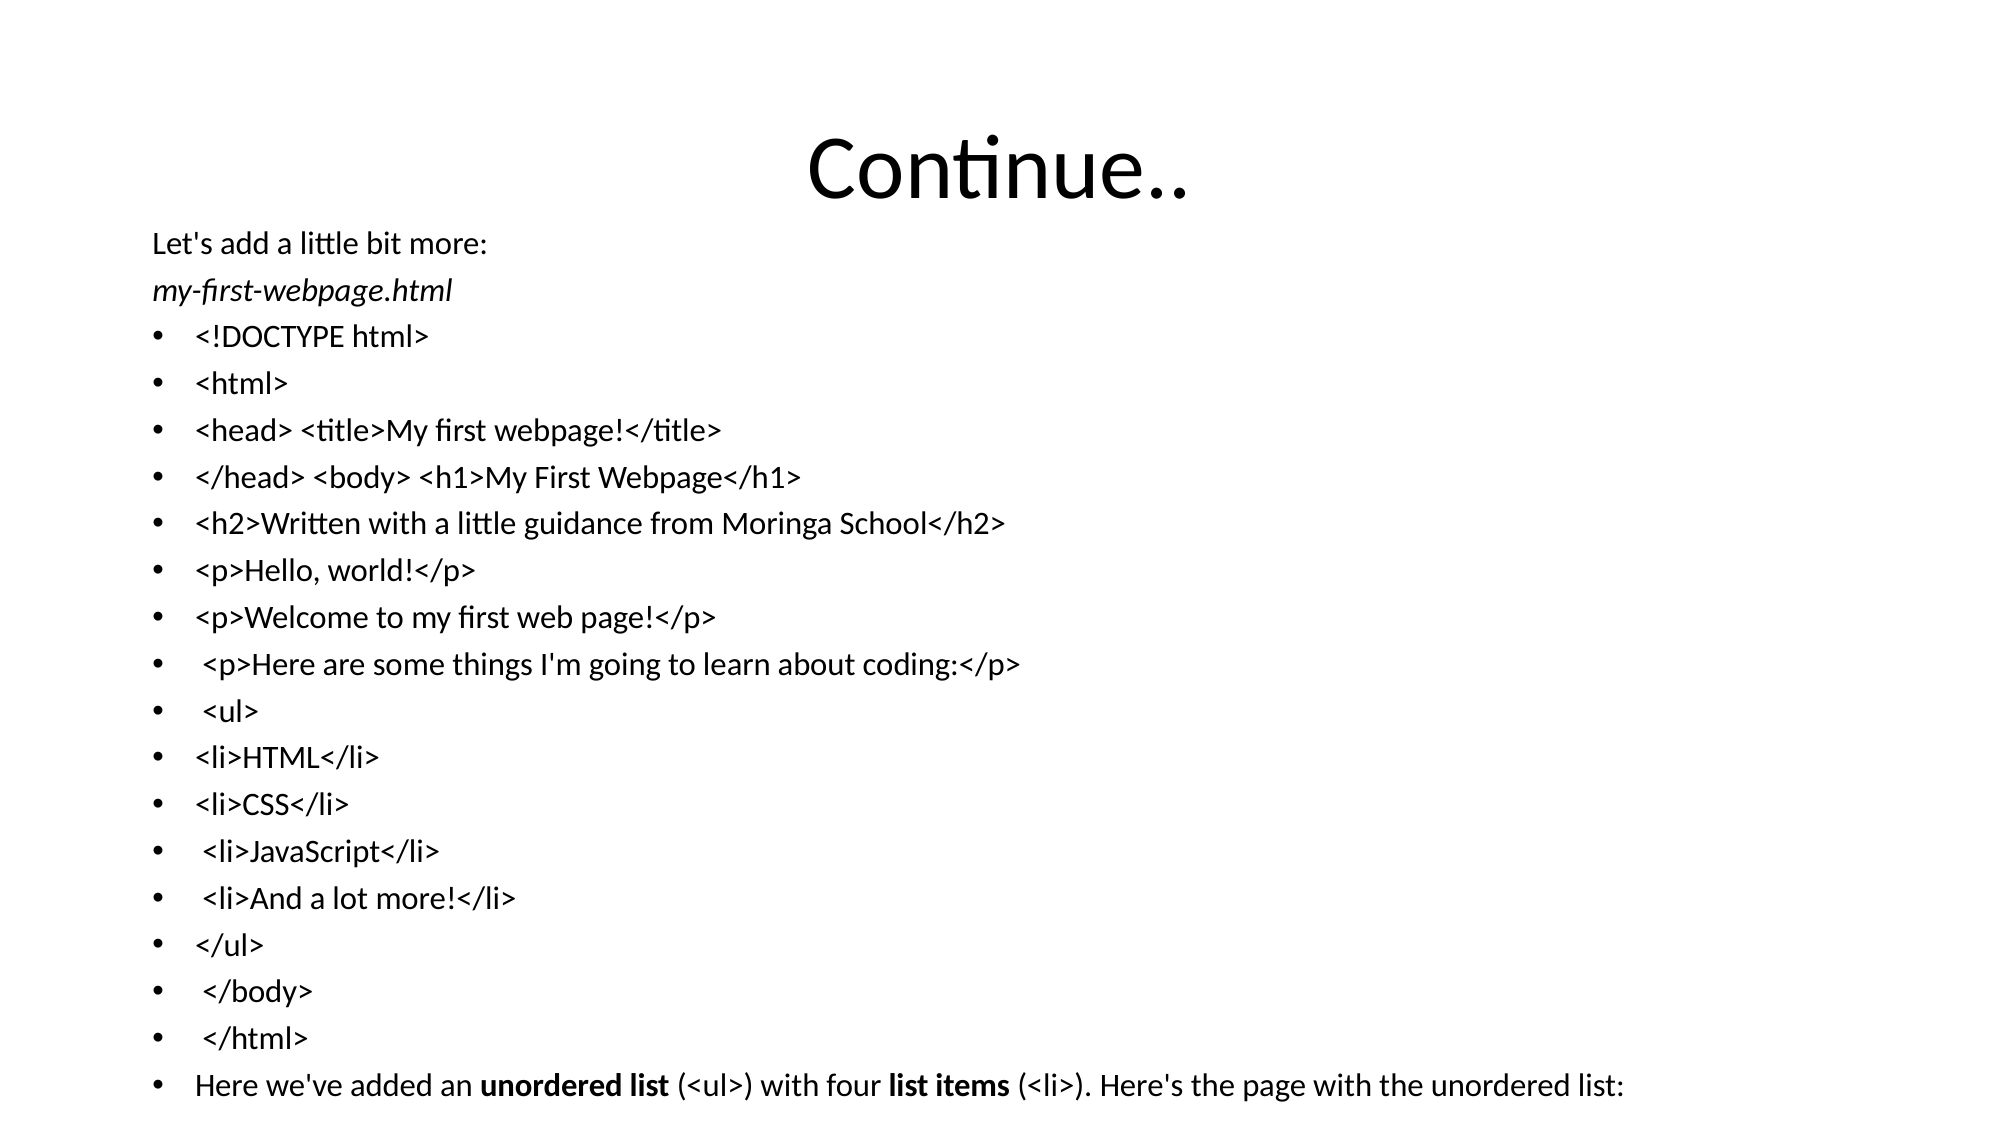

Continue..
Let's add a little bit more:
my-first-webpage.html
<!DOCTYPE html>
<html>
<head> <title>My first webpage!</title>
</head> <body> <h1>My First Webpage</h1>
<h2>Written with a little guidance from Moringa School</h2>
<p>Hello, world!</p>
<p>Welcome to my first web page!</p>
 <p>Here are some things I'm going to learn about coding:</p>
 <ul>
<li>HTML</li>
<li>CSS</li>
 <li>JavaScript</li>
 <li>And a lot more!</li>
</ul>
 </body>
 </html>
Here we've added an unordered list (<ul>) with four list items (<li>). Here's the page with the unordered list: